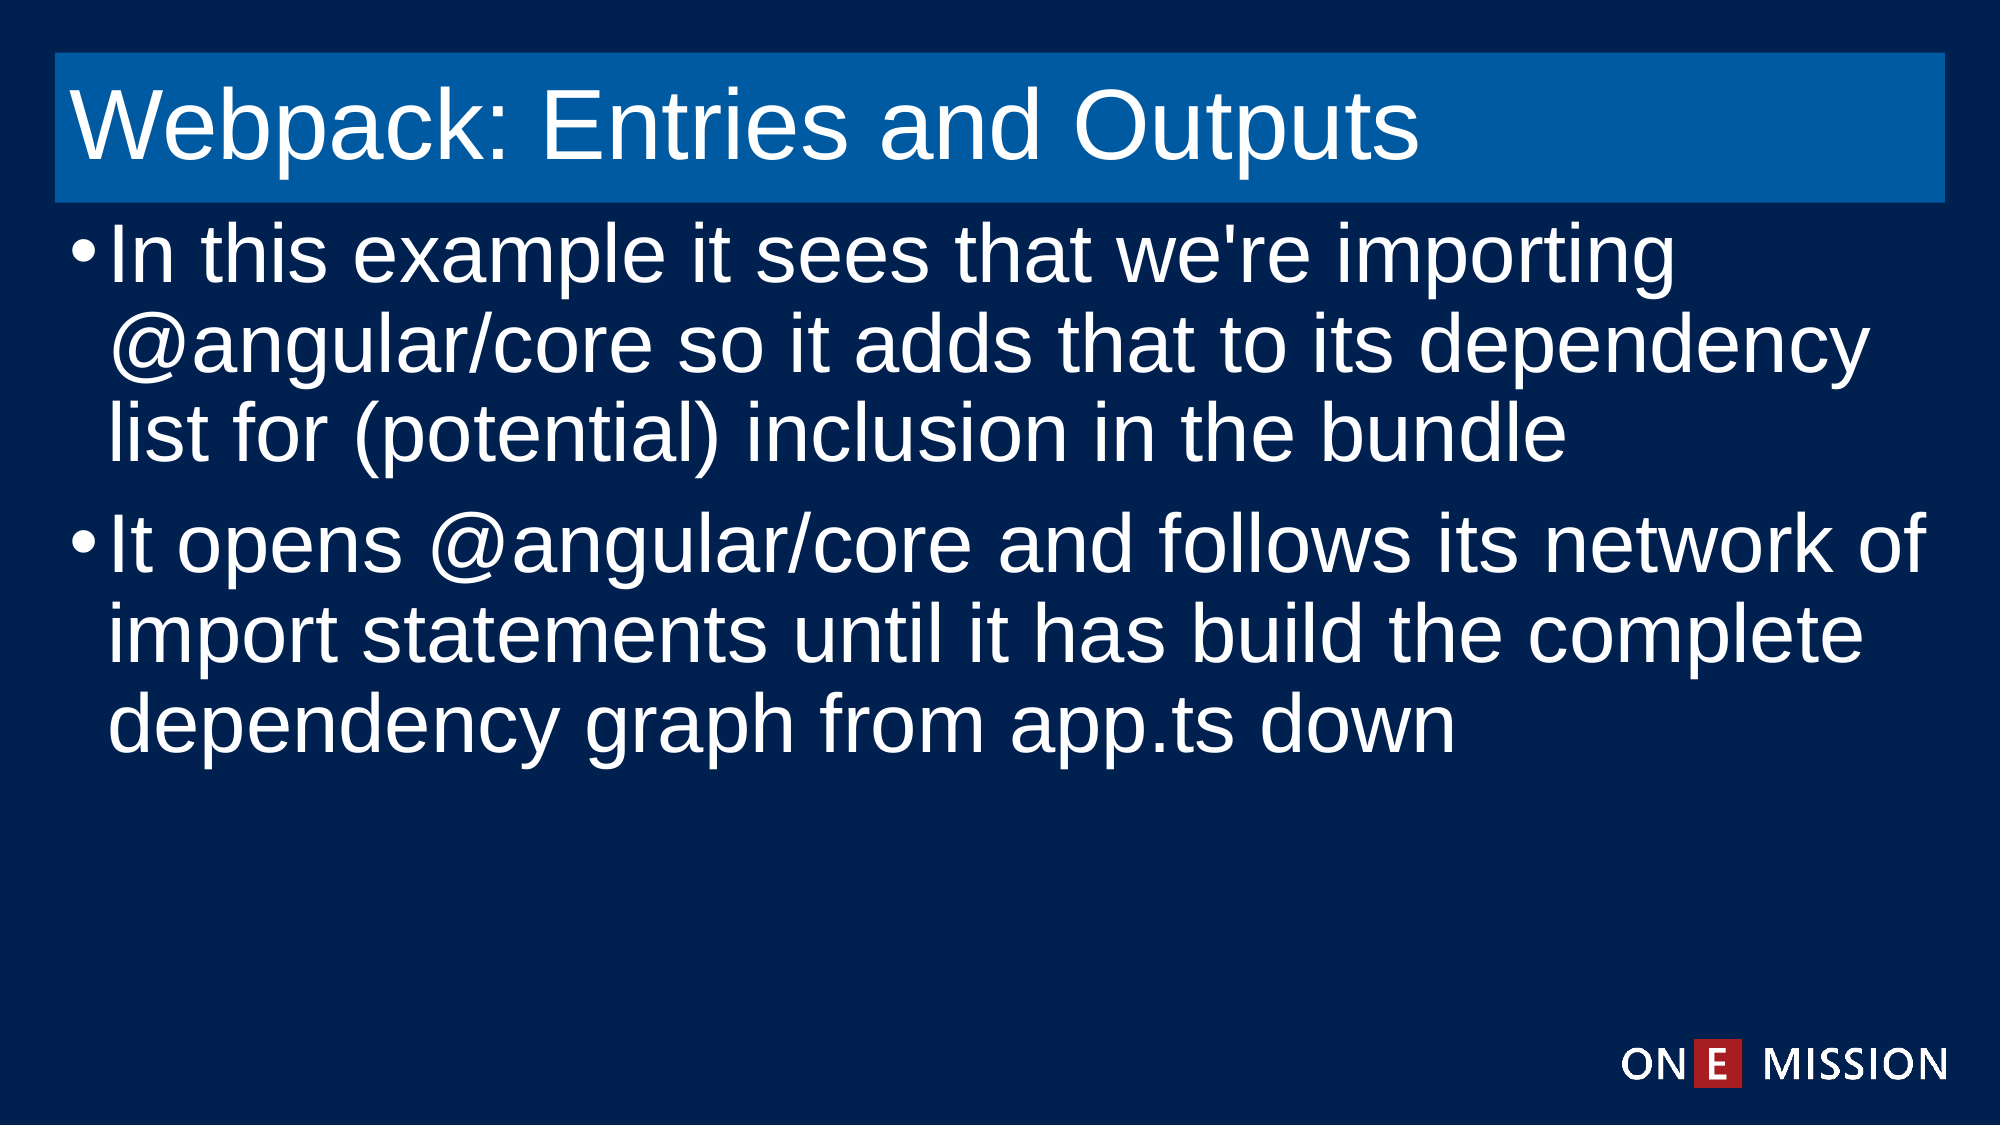

# Webpack: Entries and Outputs
In this example it sees that we're importing @angular/core so it adds that to its dependency list for (potential) inclusion in the bundle
It opens @angular/core and follows its network of import statements until it has build the complete dependency graph from app.ts down